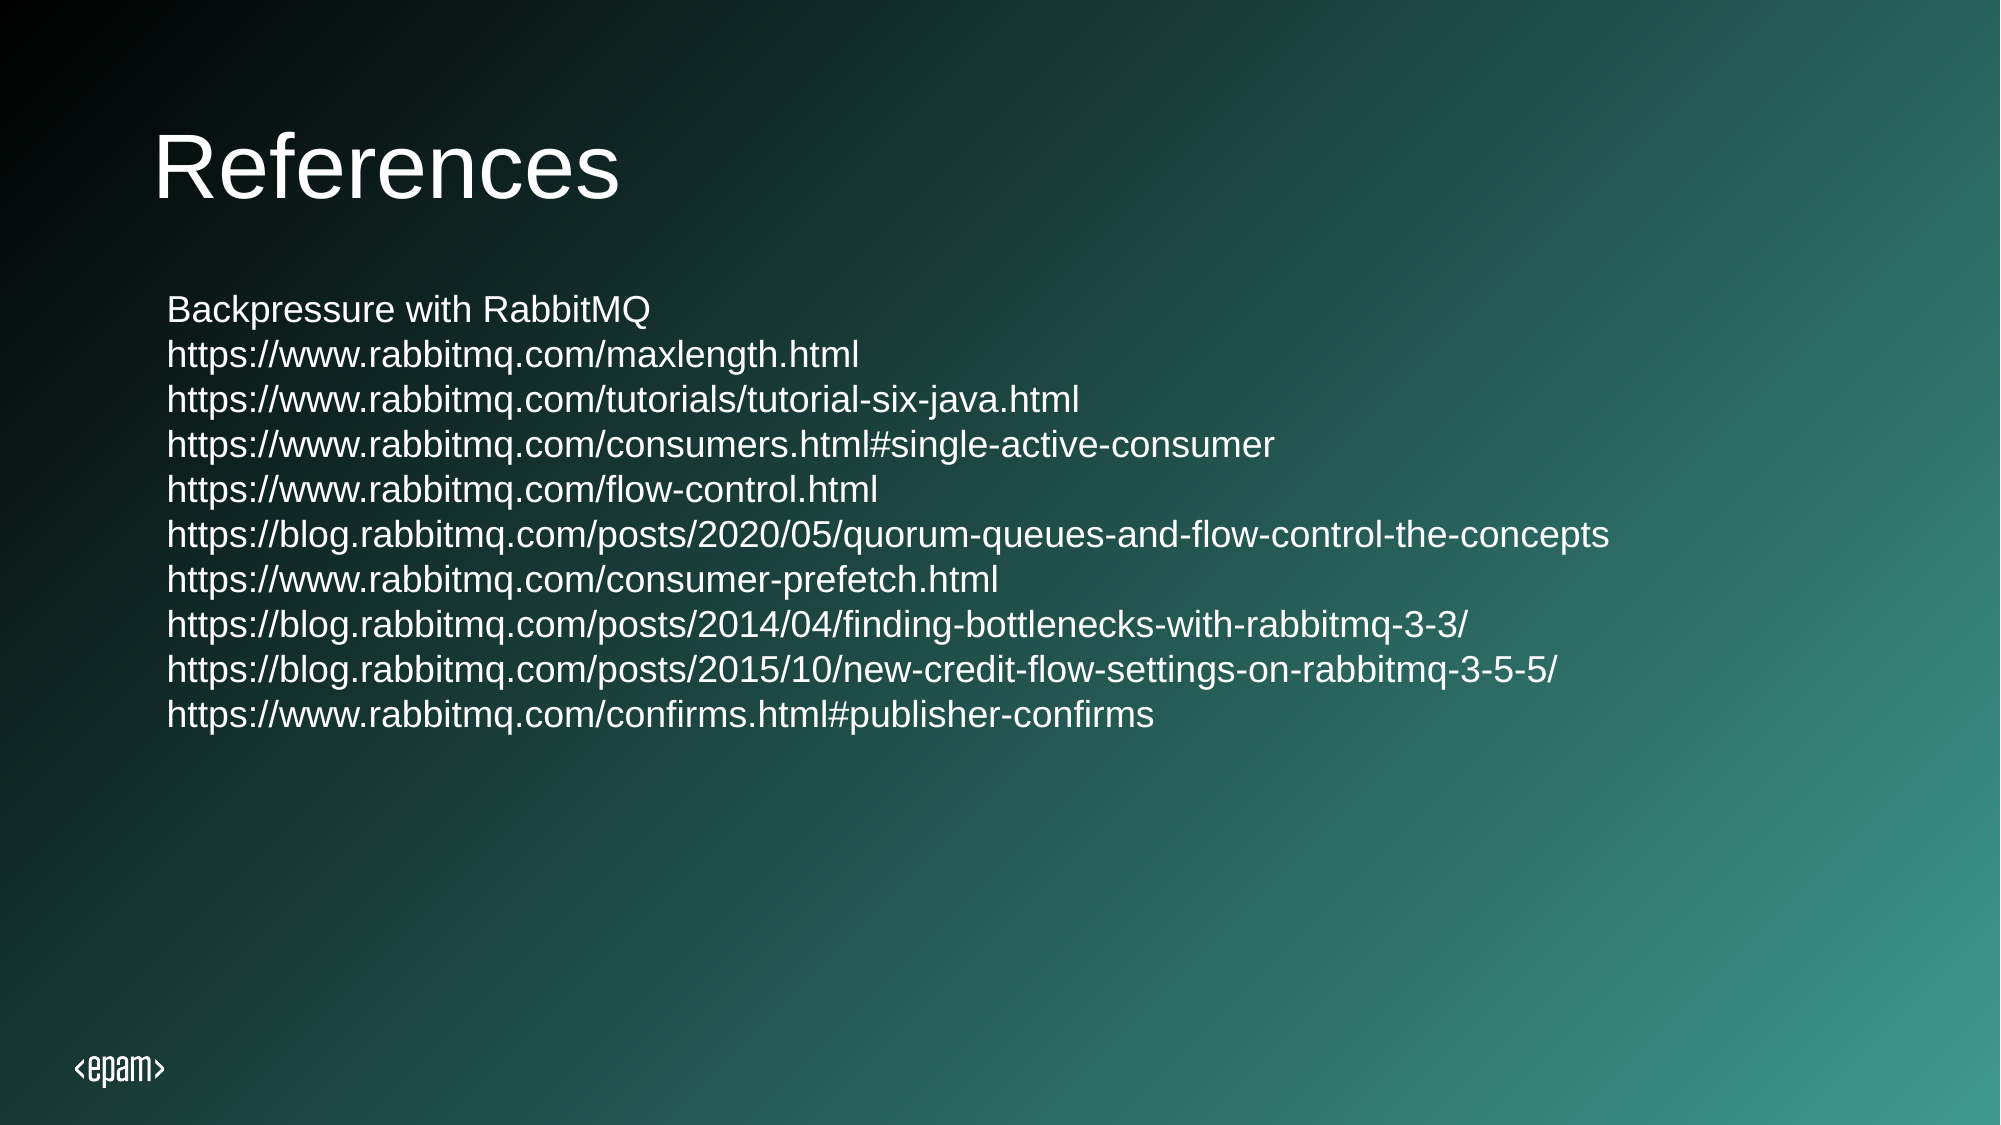

# References

Backpressure with RabbitMQ
https://www.rabbitmq.com/maxlength.html
https://www.rabbitmq.com/tutorials/tutorial-six-java.html
https://www.rabbitmq.com/consumers.html#single-active-consumer
https://www.rabbitmq.com/flow-control.html
https://blog.rabbitmq.com/posts/2020/05/quorum-queues-and-flow-control-the-concepts
https://www.rabbitmq.com/consumer-prefetch.html
https://blog.rabbitmq.com/posts/2014/04/finding-bottlenecks-with-rabbitmq-3-3/
https://blog.rabbitmq.com/posts/2015/10/new-credit-flow-settings-on-rabbitmq-3-5-5/
https://www.rabbitmq.com/confirms.html#publisher-confirms